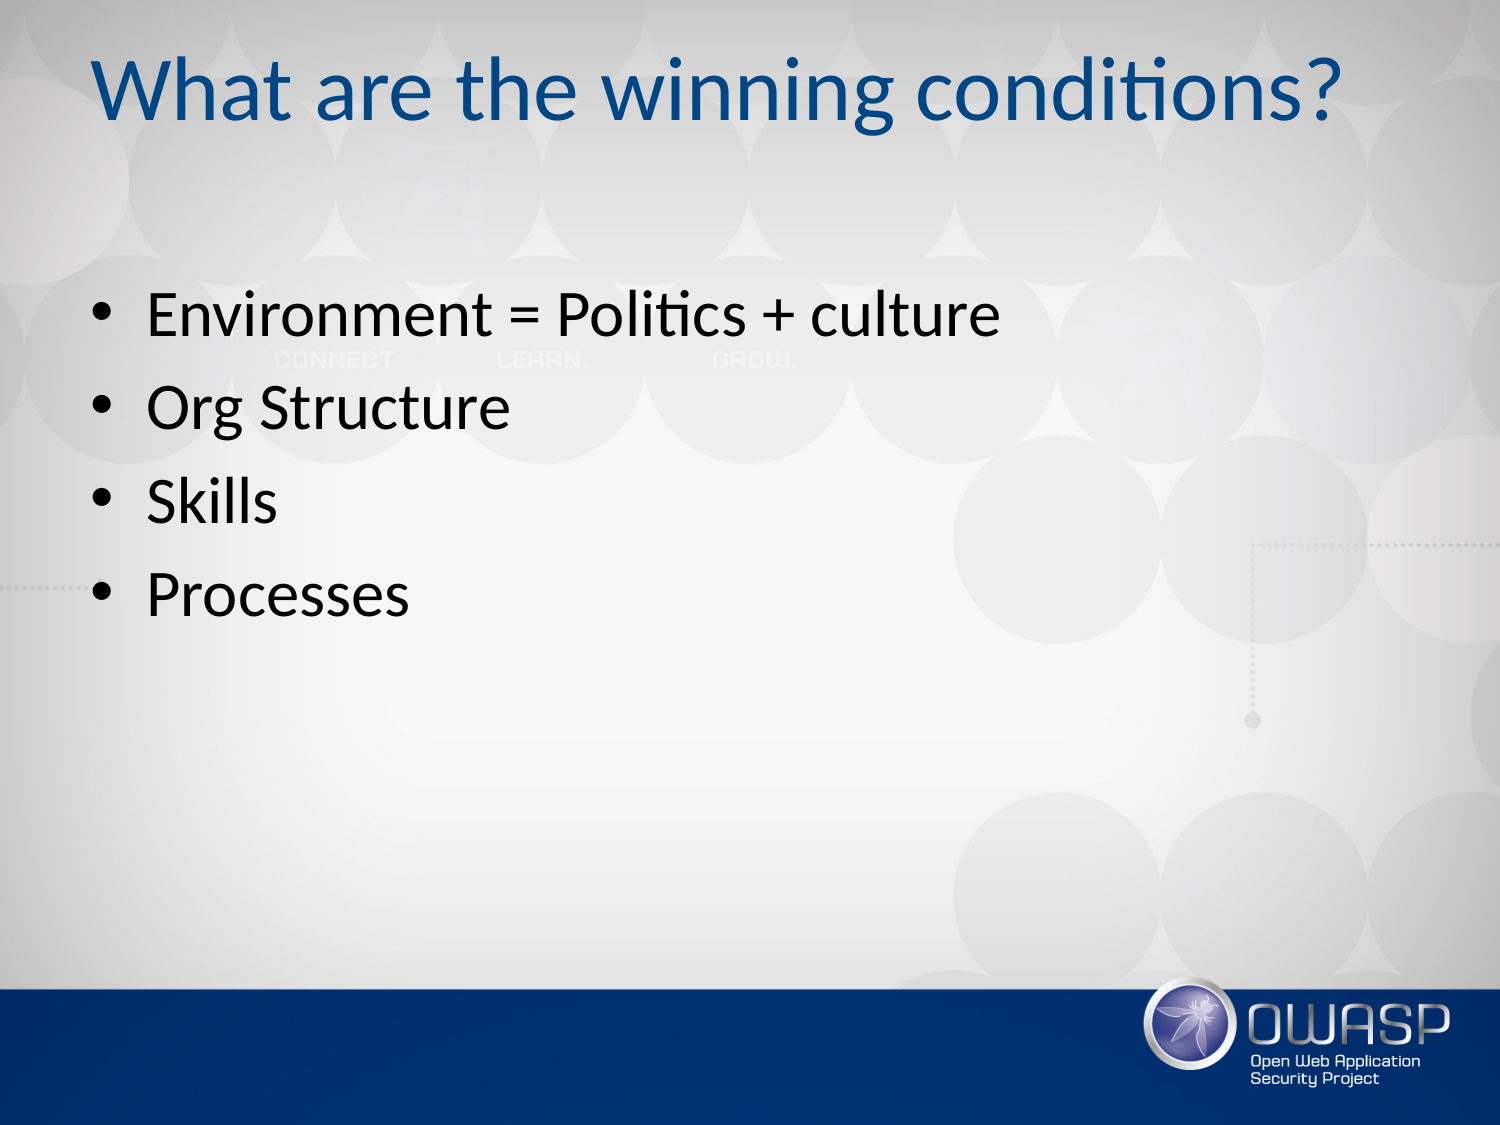

# What are the winning conditions?
Environment = Politics + culture
Org Structure
Skills
Processes